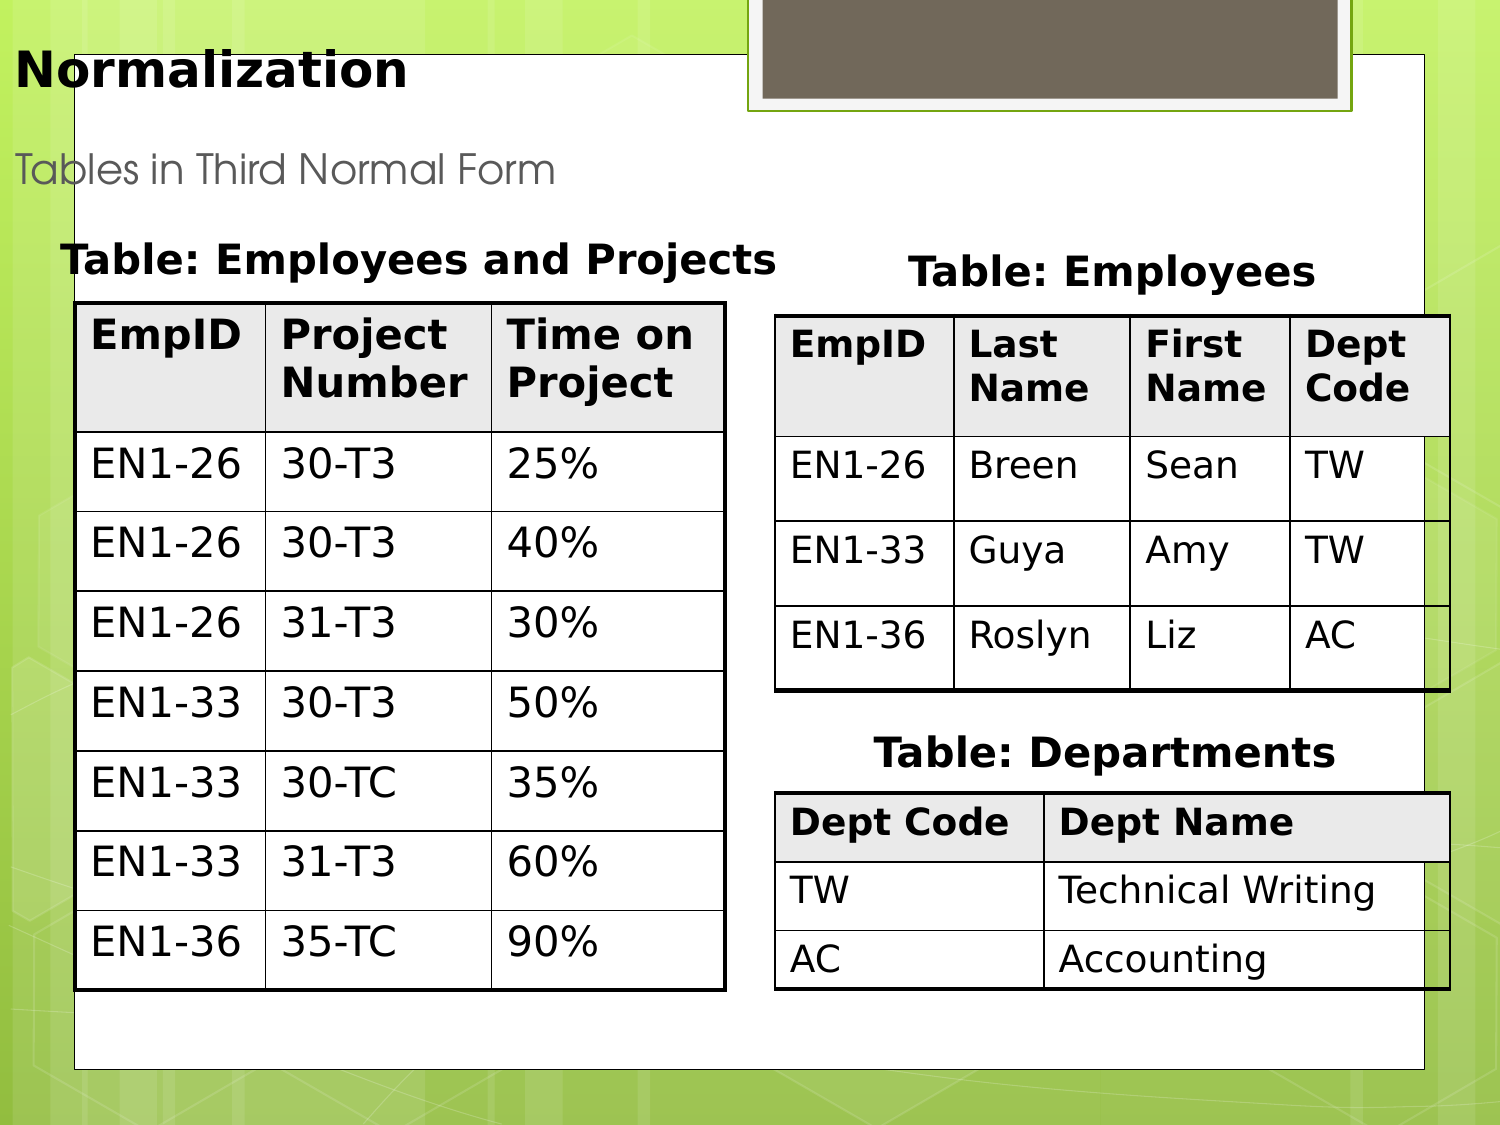

Normalization
Tables in Third Normal Form
Table: Employees and Projects
Table: Employees
| EmpID | Project Number | Time on Project |
| --- | --- | --- |
| EN1-26 | 30-T3 | 25% |
| EN1-26 | 30-T3 | 40% |
| EN1-26 | 31-T3 | 30% |
| EN1-33 | 30-T3 | 50% |
| EN1-33 | 30-TC | 35% |
| EN1-33 | 31-T3 | 60% |
| EN1-36 | 35-TC | 90% |
| EmpID | Last Name | First Name | Dept Code |
| --- | --- | --- | --- |
| EN1-26 | Breen | Sean | TW |
| EN1-33 | Guya | Amy | TW |
| EN1-36 | Roslyn | Liz | AC |
Table: Departments
| Dept Code | Dept Name |
| --- | --- |
| TW | Technical Writing |
| AC | Accounting |